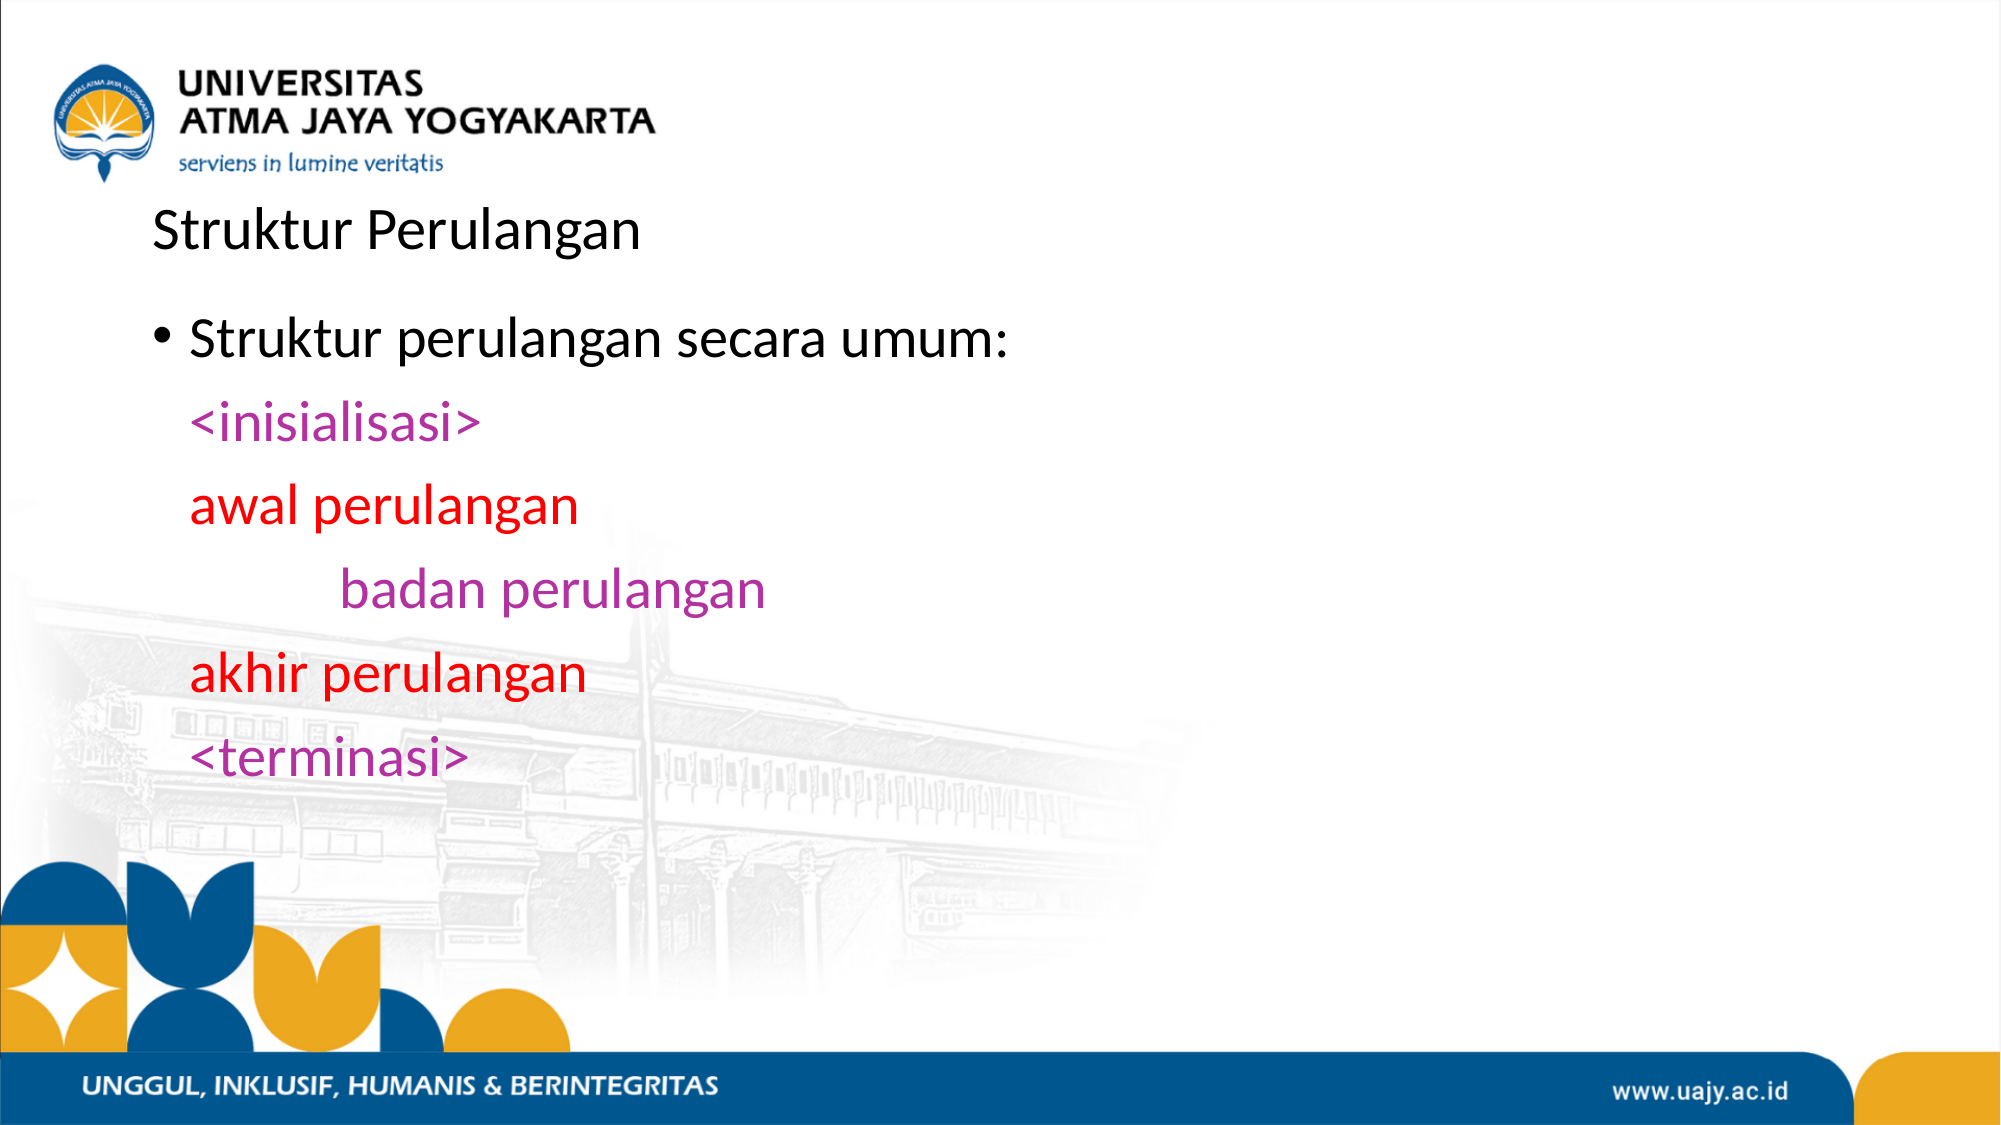

# Struktur Perulangan
Struktur perulangan secara umum:
	<inisialisasi>
	awal perulangan
		badan perulangan
	akhir perulangan
	<terminasi>